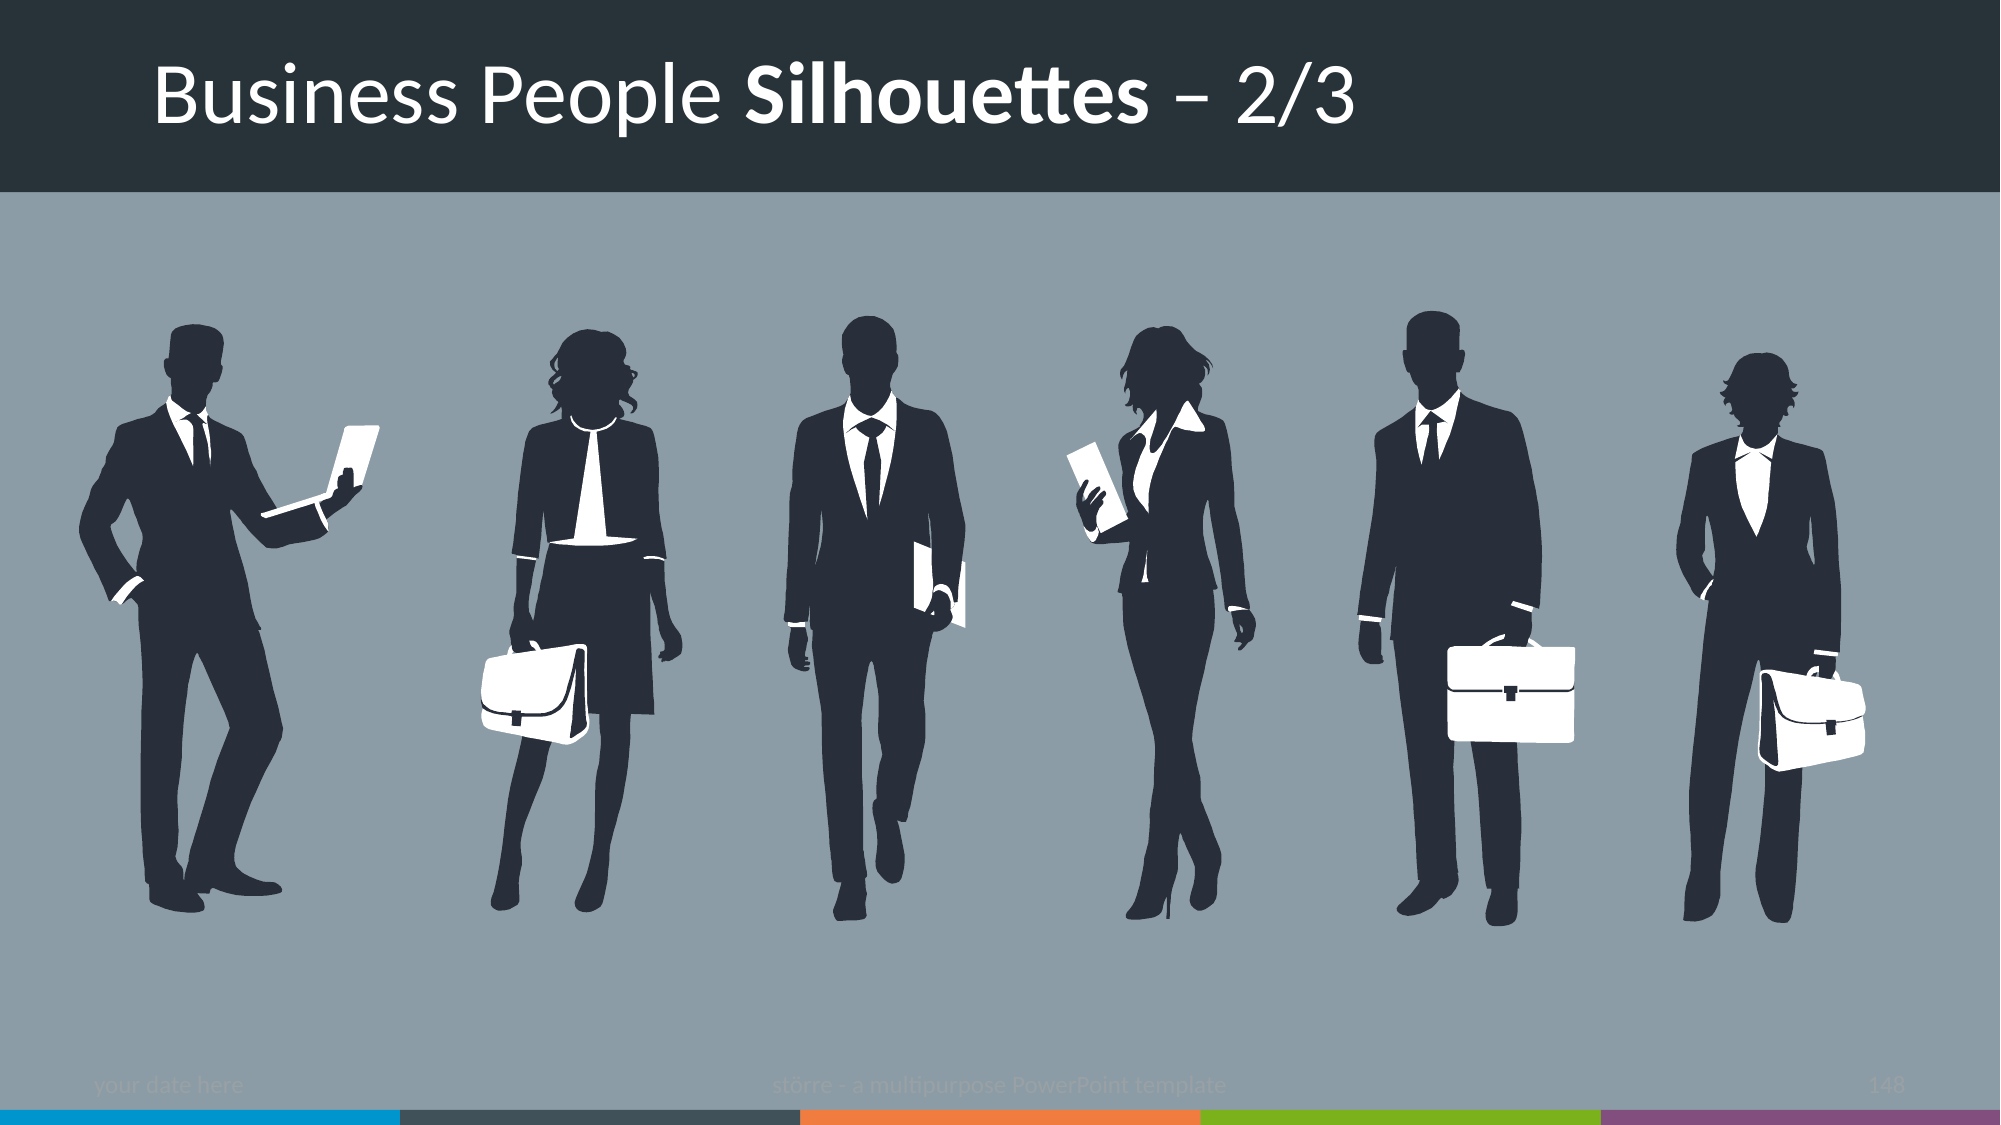

# Business People Silhouettes – 2/3

your date here
större - a multipurpose PowerPoint template
148